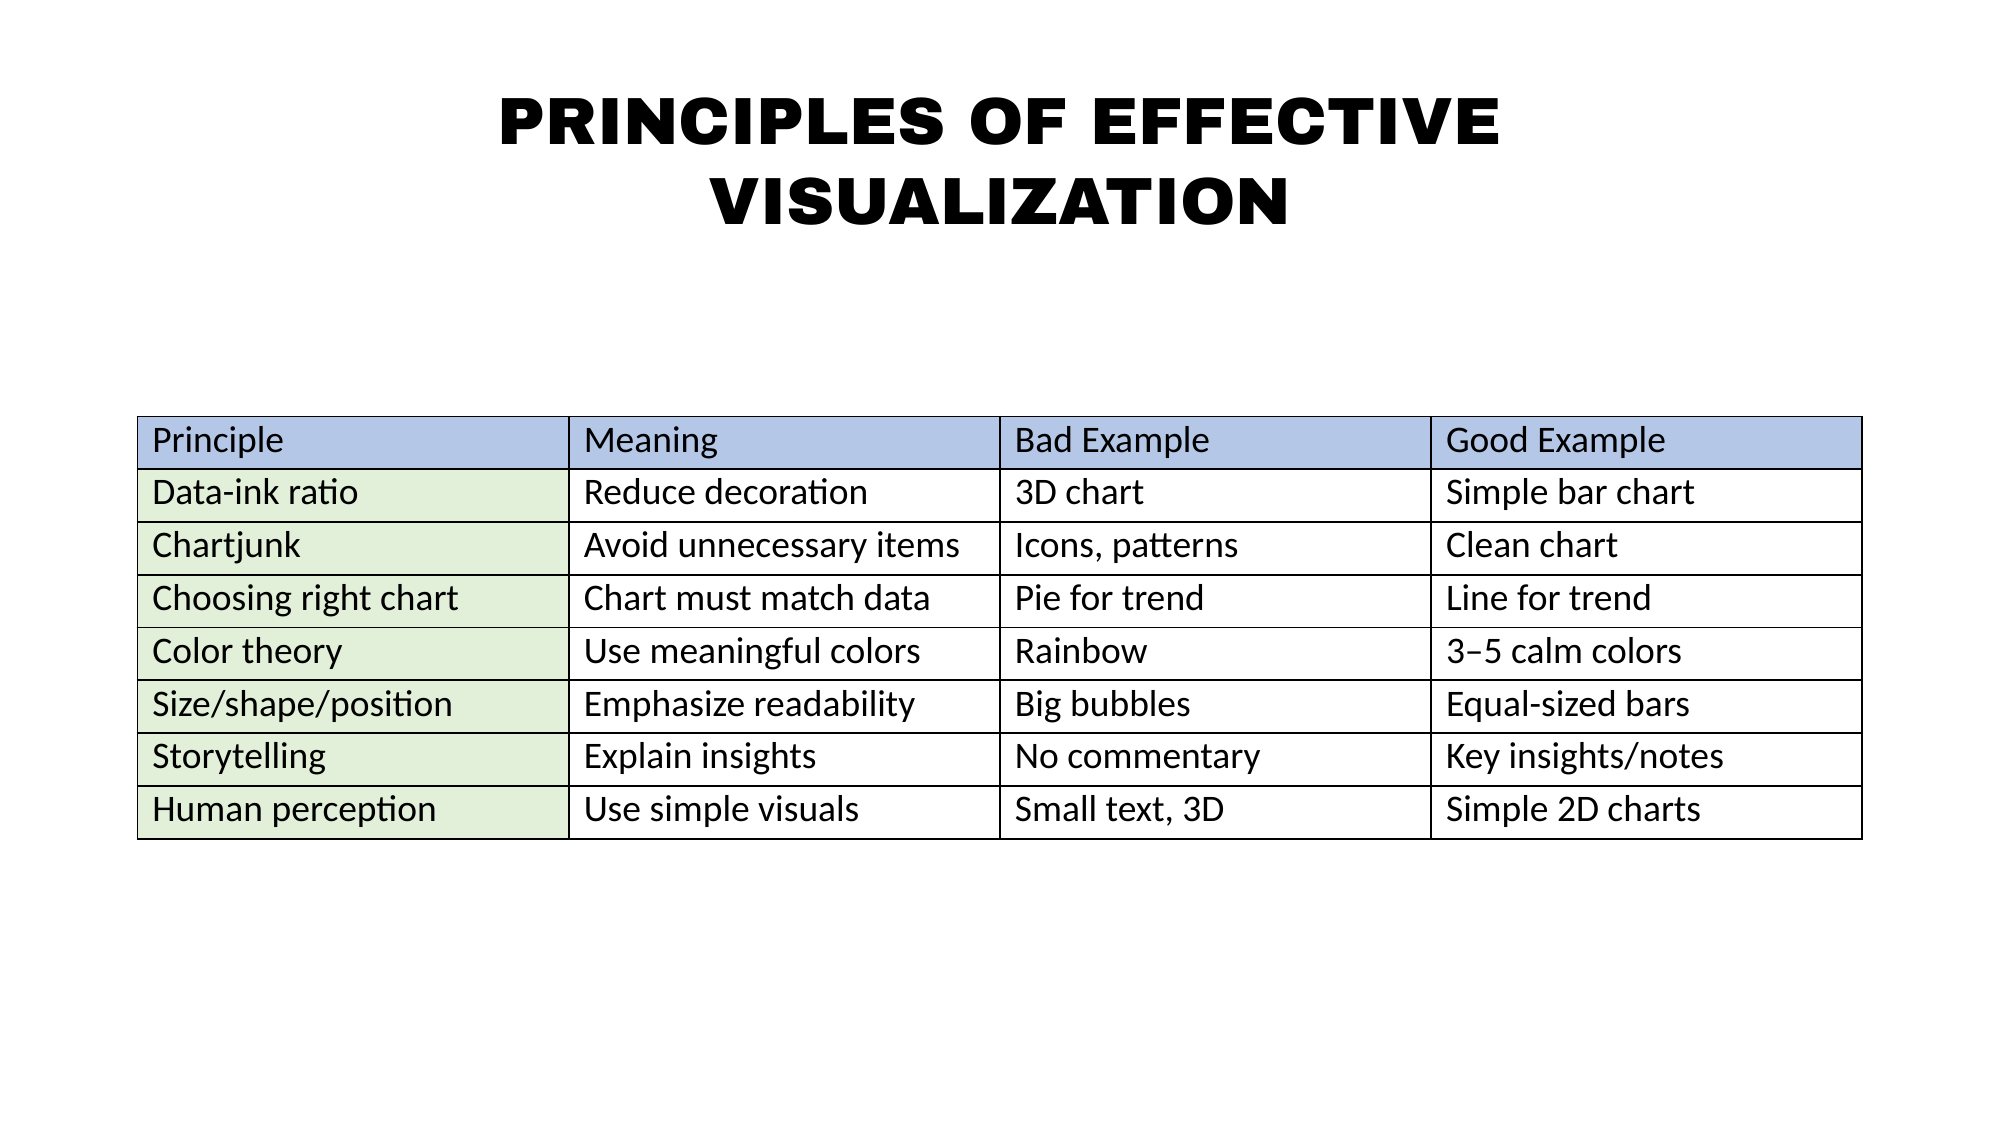

PRINCIPLES OF EFFECTIVE VISUALIZATION
| Principle | Meaning | Bad Example | Good Example |
| --- | --- | --- | --- |
| Data-ink ratio | Reduce decoration | 3D chart | Simple bar chart |
| Chartjunk | Avoid unnecessary items | Icons, patterns | Clean chart |
| Choosing right chart | Chart must match data | Pie for trend | Line for trend |
| Color theory | Use meaningful colors | Rainbow | 3–5 calm colors |
| Size/shape/position | Emphasize readability | Big bubbles | Equal-sized bars |
| Storytelling | Explain insights | No commentary | Key insights/notes |
| Human perception | Use simple visuals | Small text, 3D | Simple 2D charts |